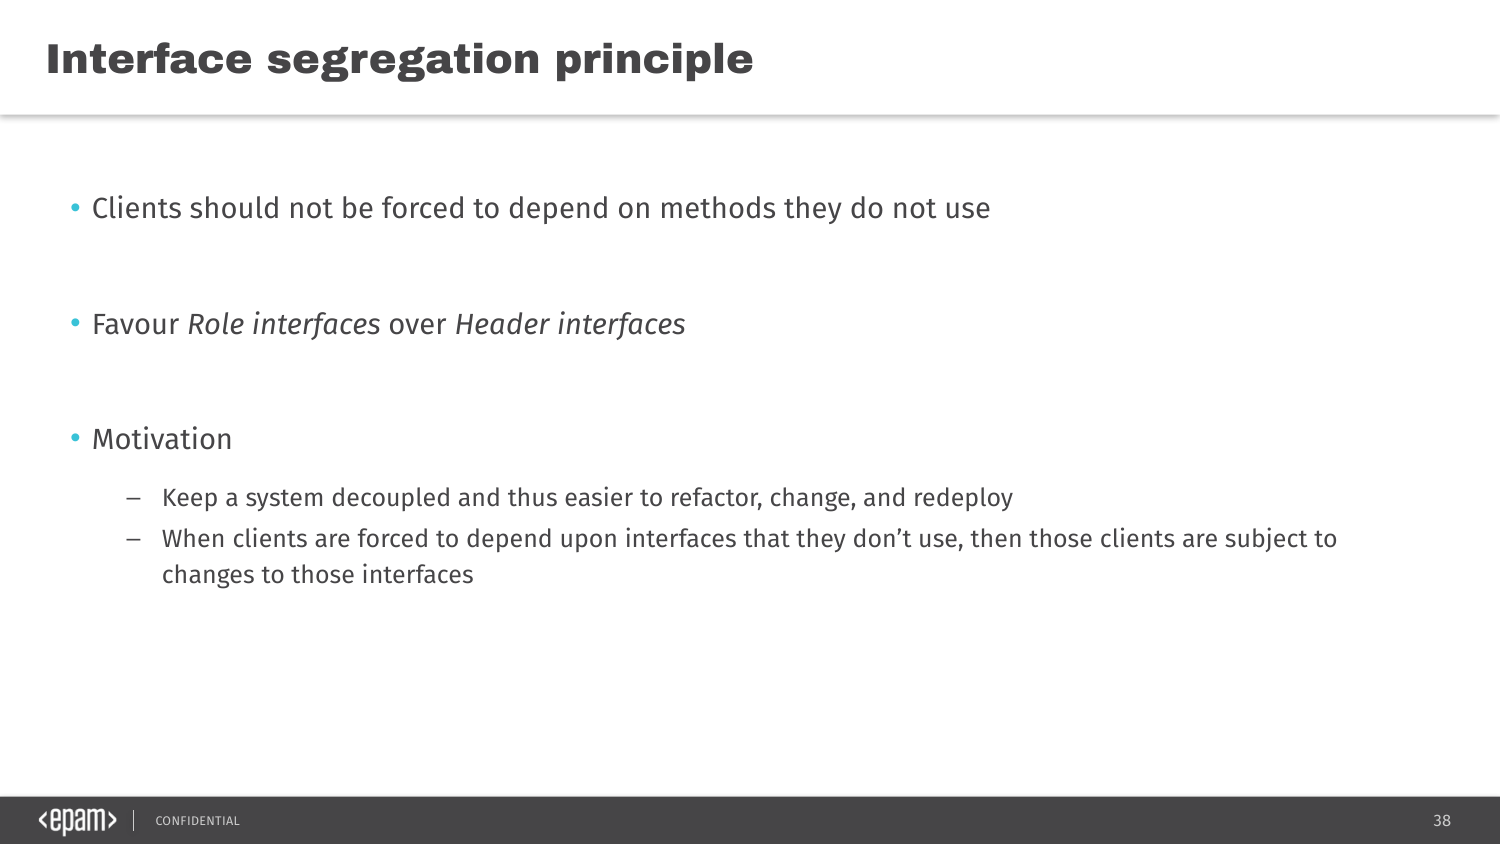

Interface segregation principle
Clients should not be forced to depend on methods they do not use

Favour Role interfaces over Header interfaces

Motivation
Keep a system decoupled and thus easier to refactor, change, and redeploy
When clients are forced to depend upon interfaces that they don’t use, then those clients are subject to changes to those interfaces